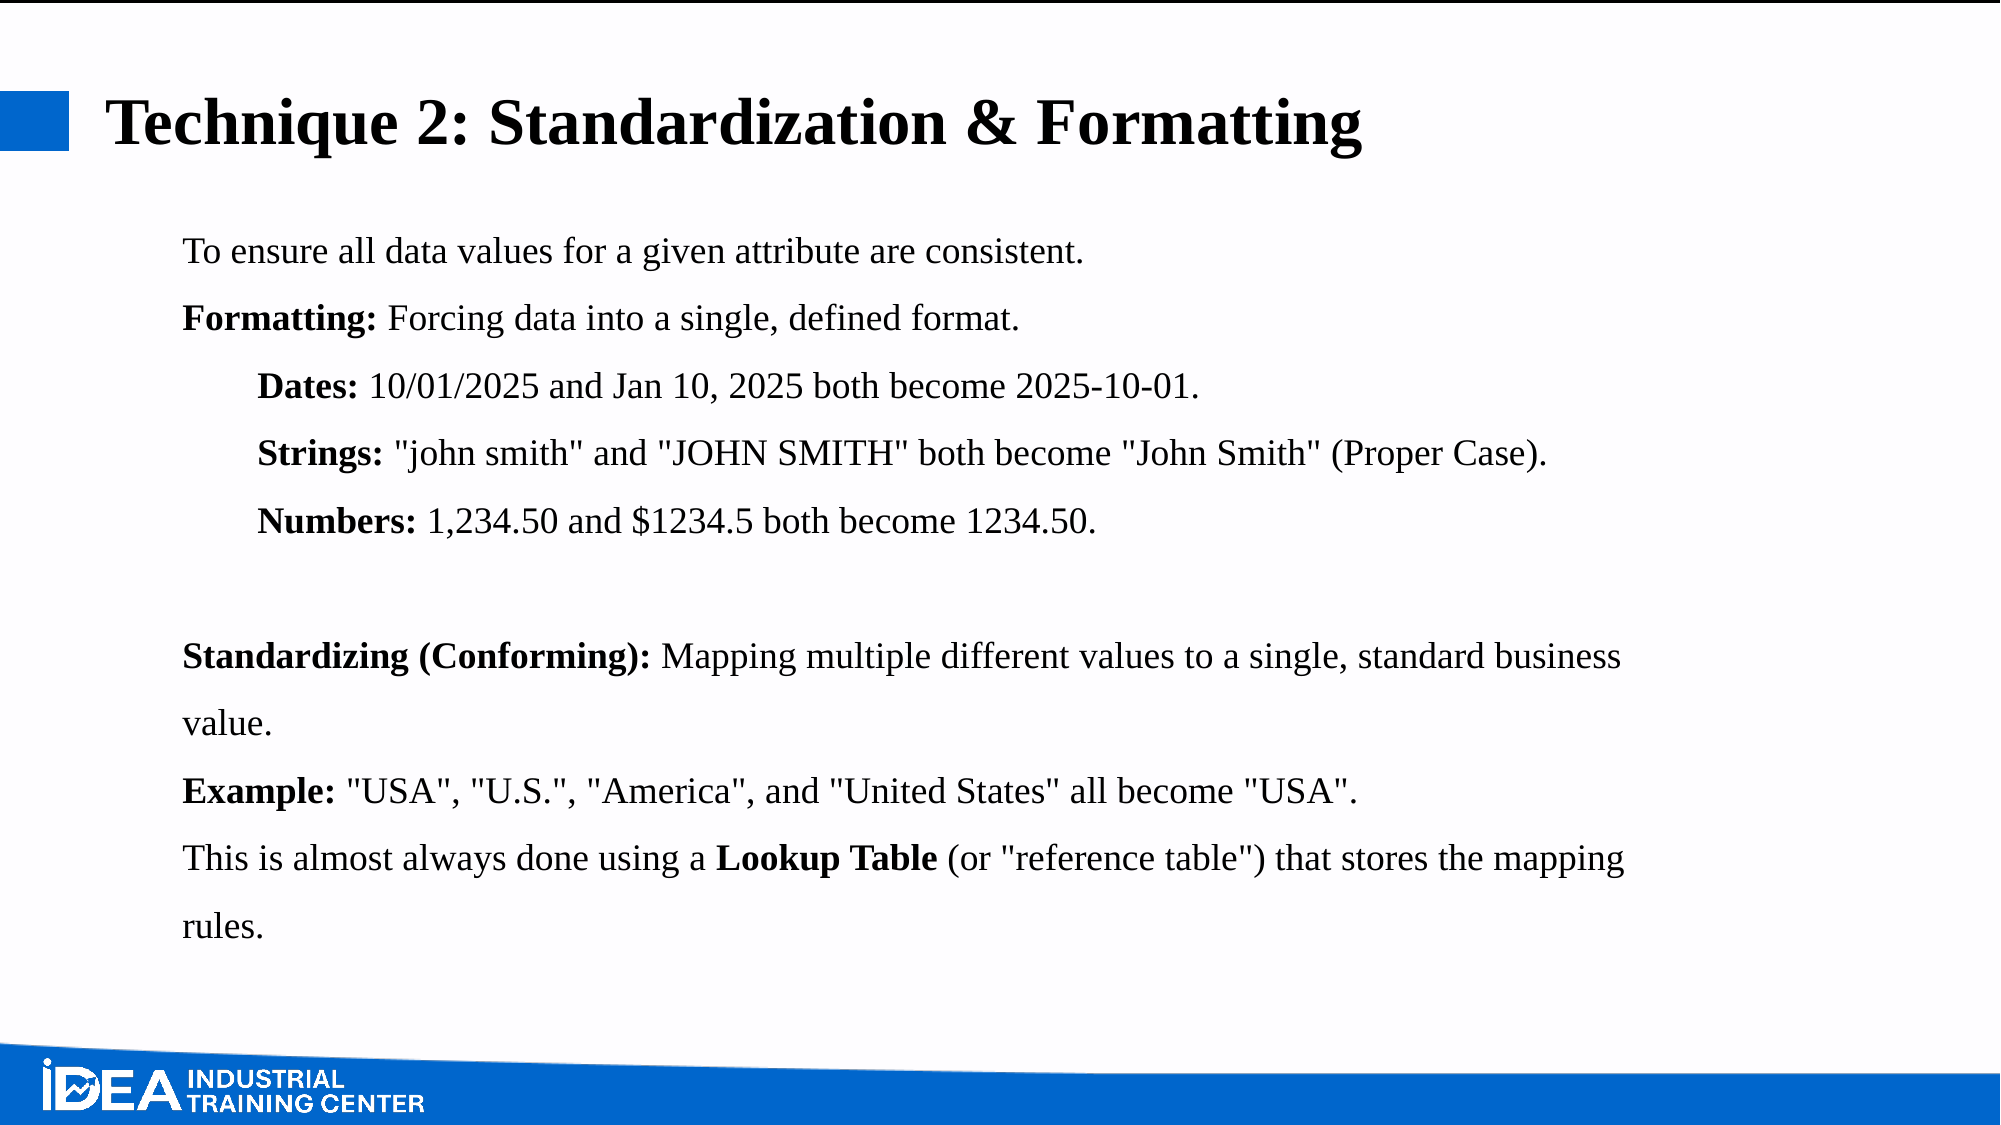

# Technique 2: Standardization & Formatting
To ensure all data values for a given attribute are consistent.
Formatting: Forcing data into a single, defined format.
Dates: 10/01/2025 and Jan 10, 2025 both become 2025-10-01.
Strings: "john smith" and "JOHN SMITH" both become "John Smith" (Proper Case).
Numbers: 1,234.50 and $1234.5 both become 1234.50.

Standardizing (Conforming): Mapping multiple different values to a single, standard business value.
Example: "USA", "U.S.", "America", and "United States" all become "USA".
This is almost always done using a Lookup Table (or "reference table") that stores the mapping rules.